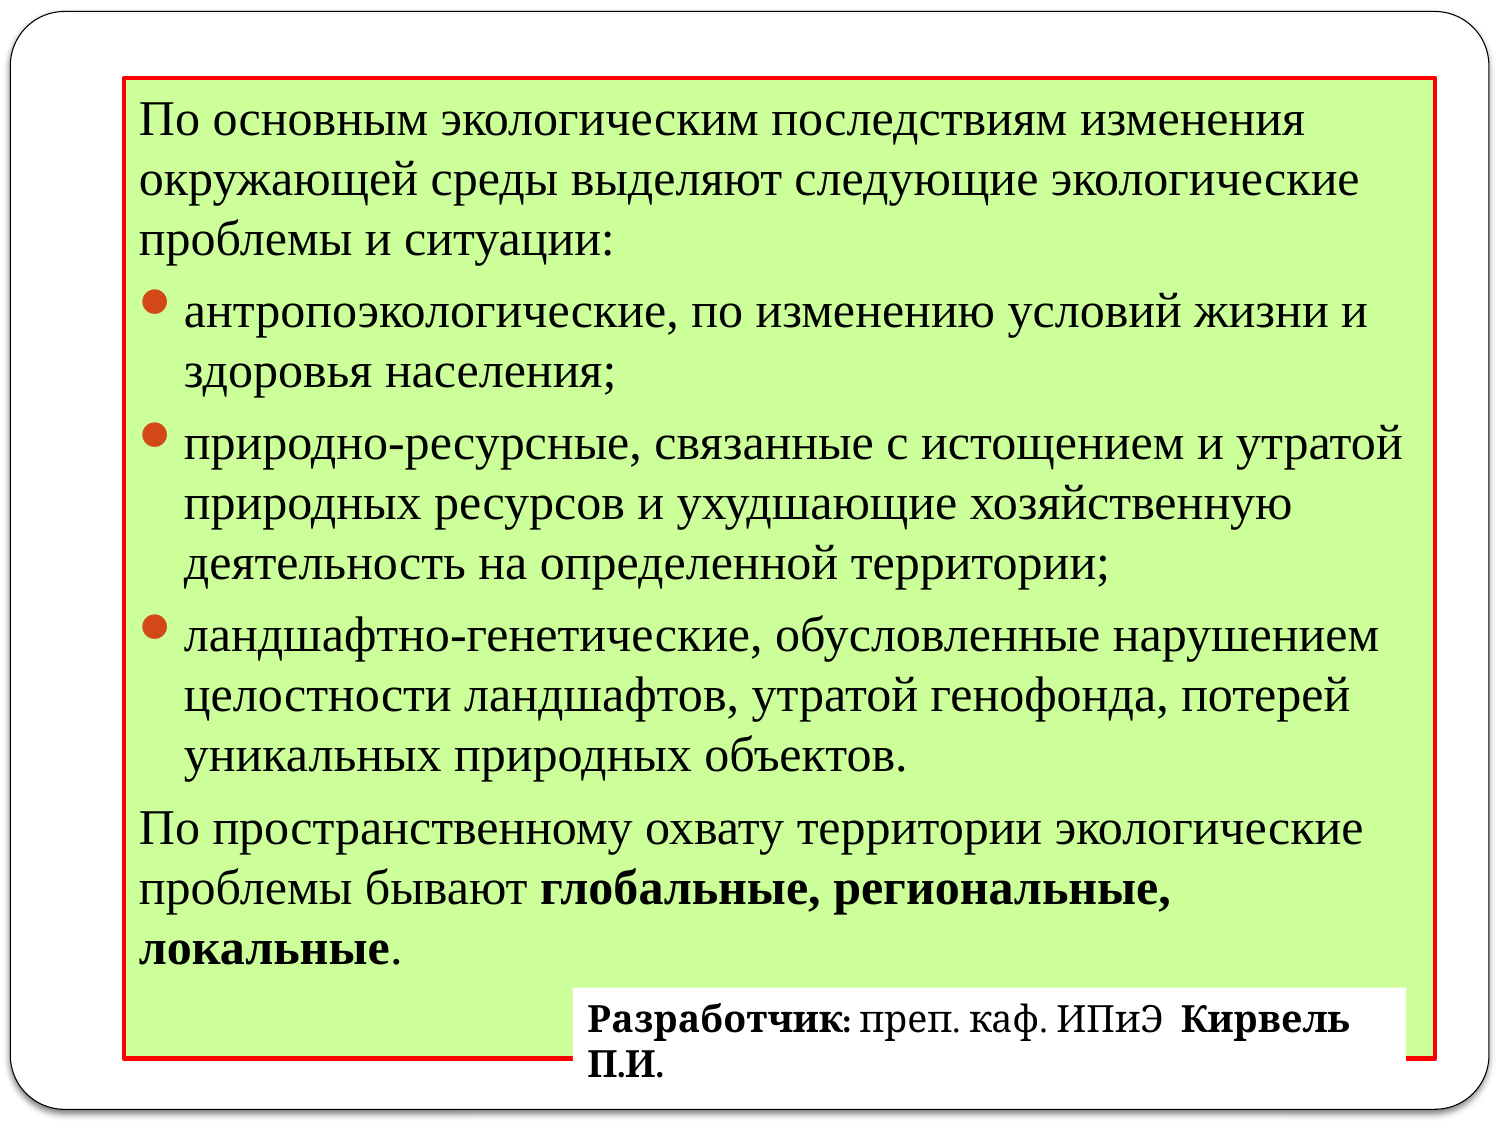

По основным экологическим последствиям изменения окружающей среды выделяют следующие экологические проблемы и ситуации:
антропоэкологические, по изменению условий жизни и здоровья населения;
природно-ресурсные, связанные с истощением и утратой природ­ных ресурсов и ухудшающие хозяйственную деятельность на определенной территории;
ландшафтно-генетические, обусловленные нарушением целостности ландшафтов, утратой генофонда, потерей уникальных природных объектов.
По пространственному охвату территории экологические проблемы бывают глобальные, региональные, локальные.

Разработчик: преп. каф. ИПиЭ  Кирвель П.И.